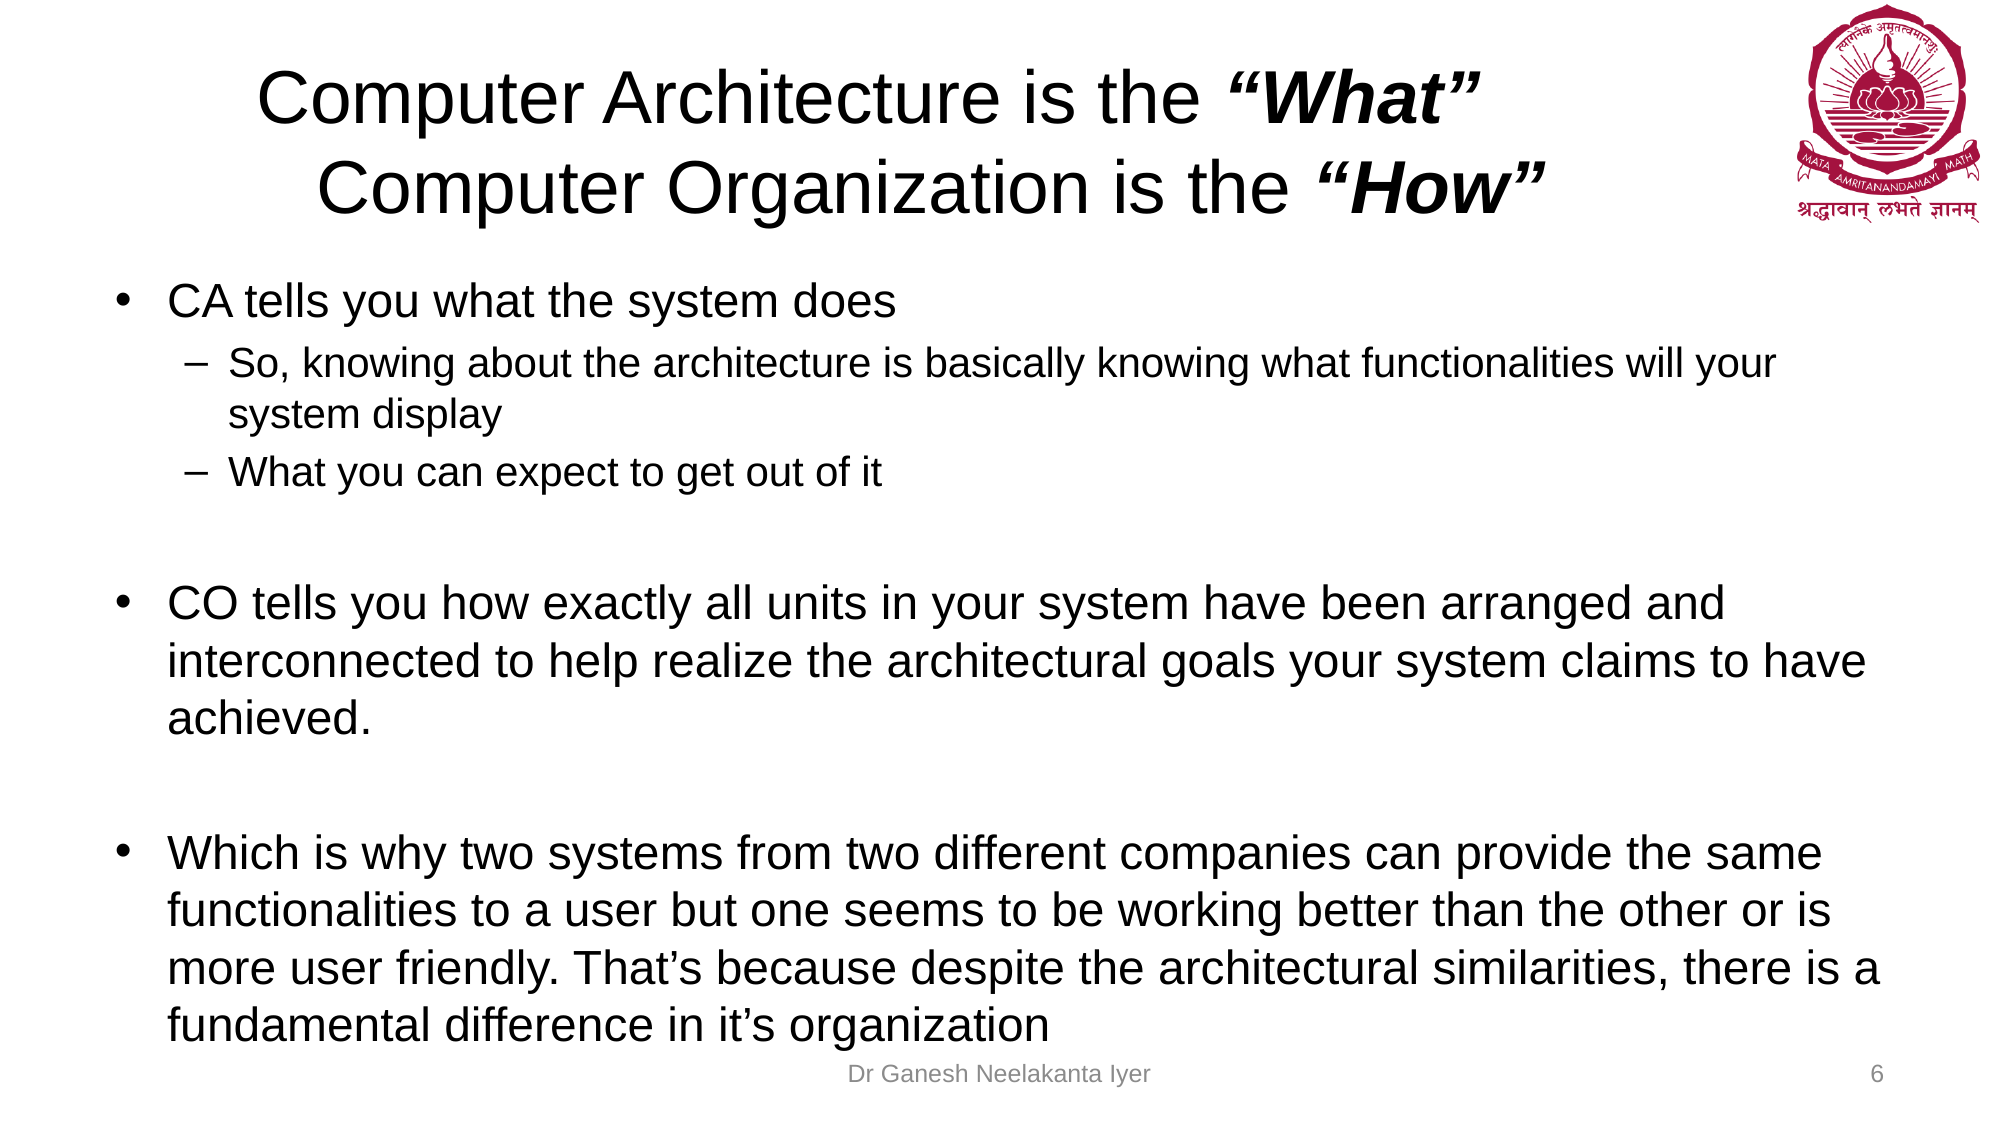

# Computer Architecture is the “What” Computer Organization is the “How”
CA tells you what the system does
So, knowing about the architecture is basically knowing what functionalities will your system display
What you can expect to get out of it

CO tells you how exactly all units in your system have been arranged and interconnected to help realize the architectural goals your system claims to have achieved.

Which is why two systems from two different companies can provide the same functionalities to a user but one seems to be working better than the other or is more user friendly. That’s because despite the architectural similarities, there is a fundamental difference in it’s organization
Dr Ganesh Neelakanta Iyer
6